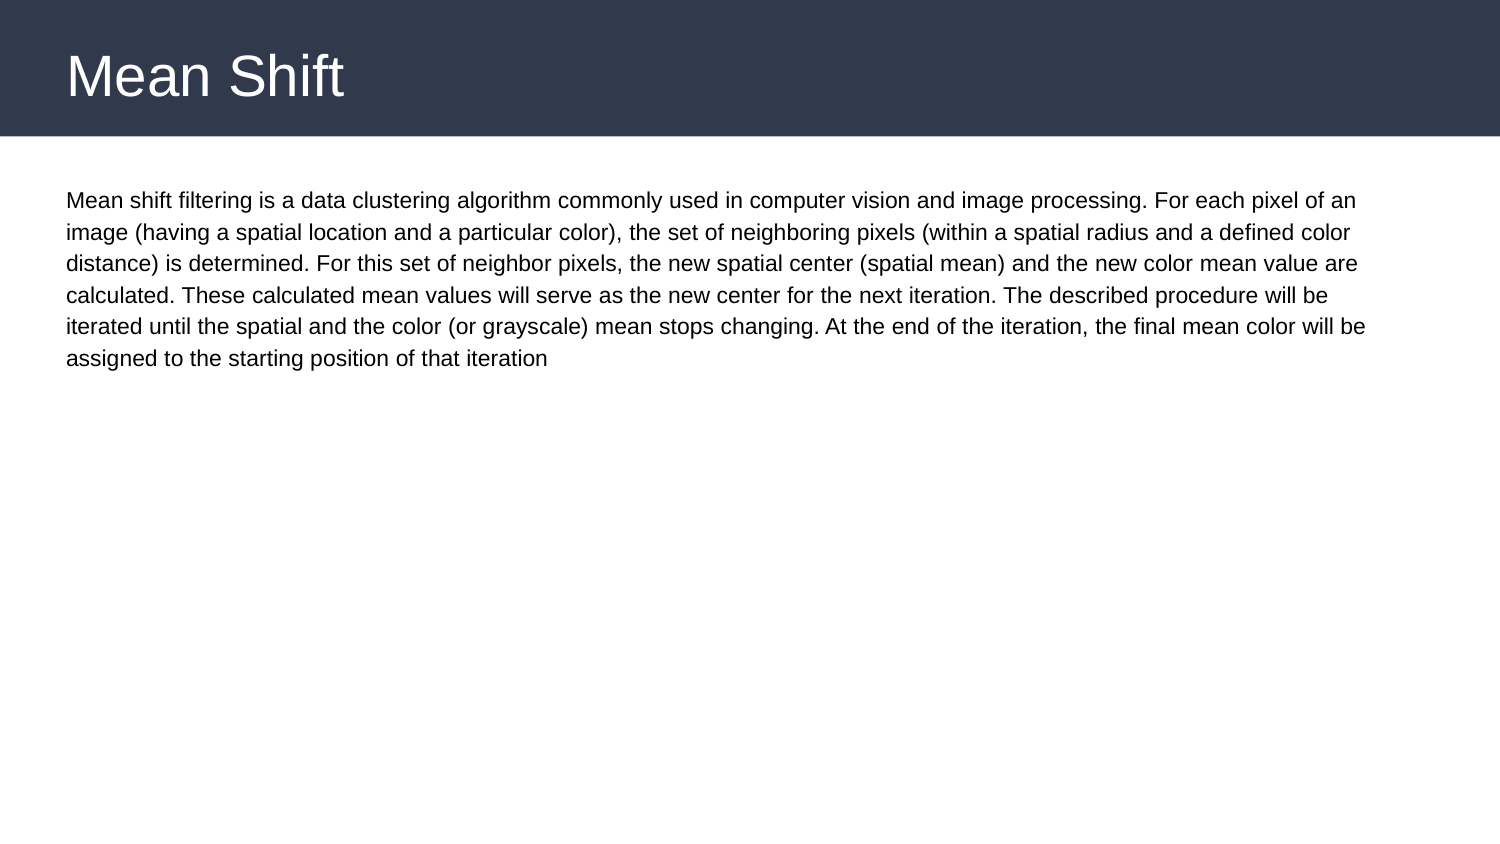

# Mean Shift
Mean shift filtering is a data clustering algorithm commonly used in computer vision and image processing. For each pixel of an image (having a spatial location and a particular color), the set of neighboring pixels (within a spatial radius and a defined color distance) is determined. For this set of neighbor pixels, the new spatial center (spatial mean) and the new color mean value are calculated. These calculated mean values will serve as the new center for the next iteration. The described procedure will be iterated until the spatial and the color (or grayscale) mean stops changing. At the end of the iteration, the final mean color will be assigned to the starting position of that iteration